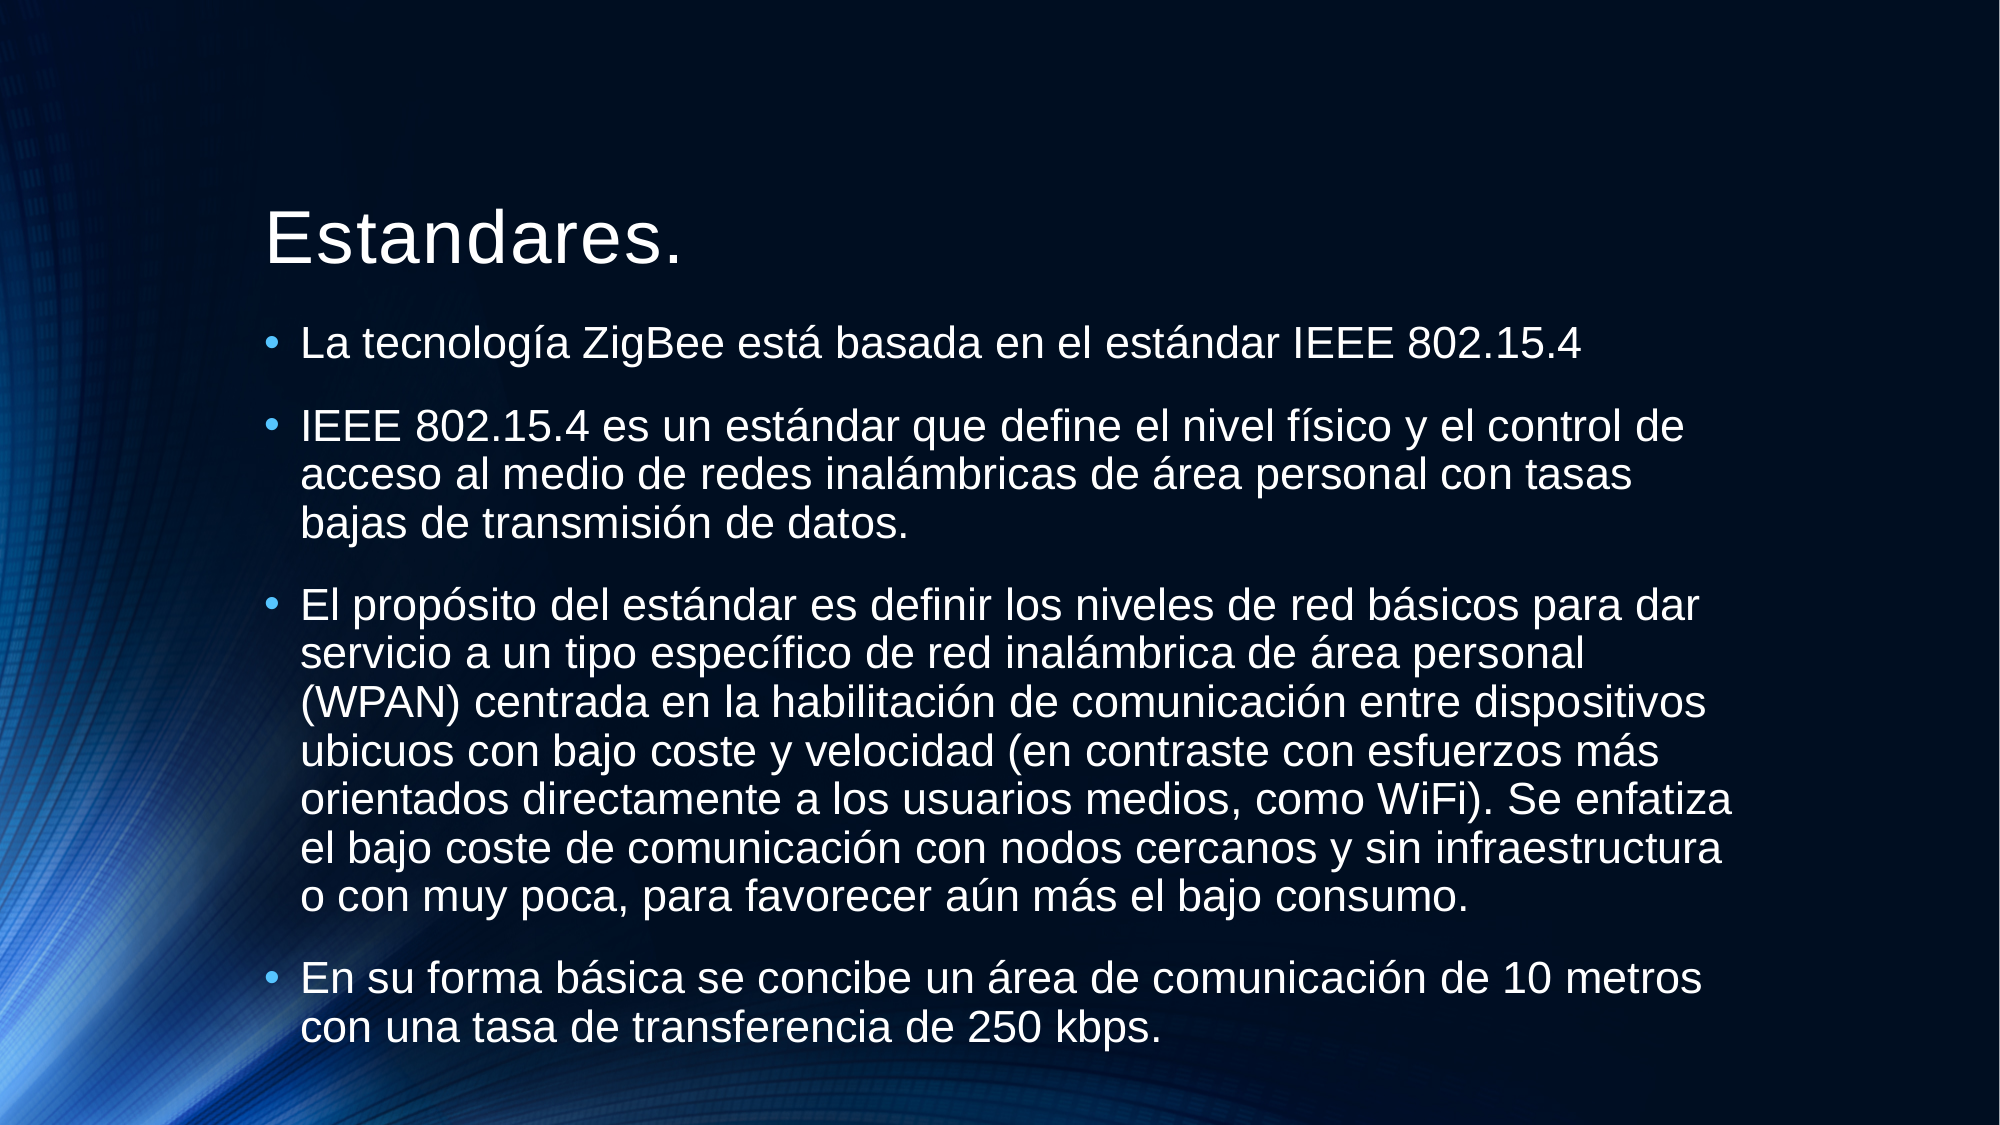

# Estandares.
La tecnología ZigBee está basada en el estándar IEEE 802.15.4
IEEE 802.15.4 es un estándar que define el nivel físico y el control de acceso al medio de redes inalámbricas de área personal con tasas bajas de transmisión de datos.
El propósito del estándar es definir los niveles de red básicos para dar servicio a un tipo específico de red inalámbrica de área personal (WPAN) centrada en la habilitación de comunicación entre dispositivos ubicuos con bajo coste y velocidad (en contraste con esfuerzos más orientados directamente a los usuarios medios, como WiFi). Se enfatiza el bajo coste de comunicación con nodos cercanos y sin infraestructura o con muy poca, para favorecer aún más el bajo consumo.
En su forma básica se concibe un área de comunicación de 10 metros con una tasa de transferencia de 250 kbps.